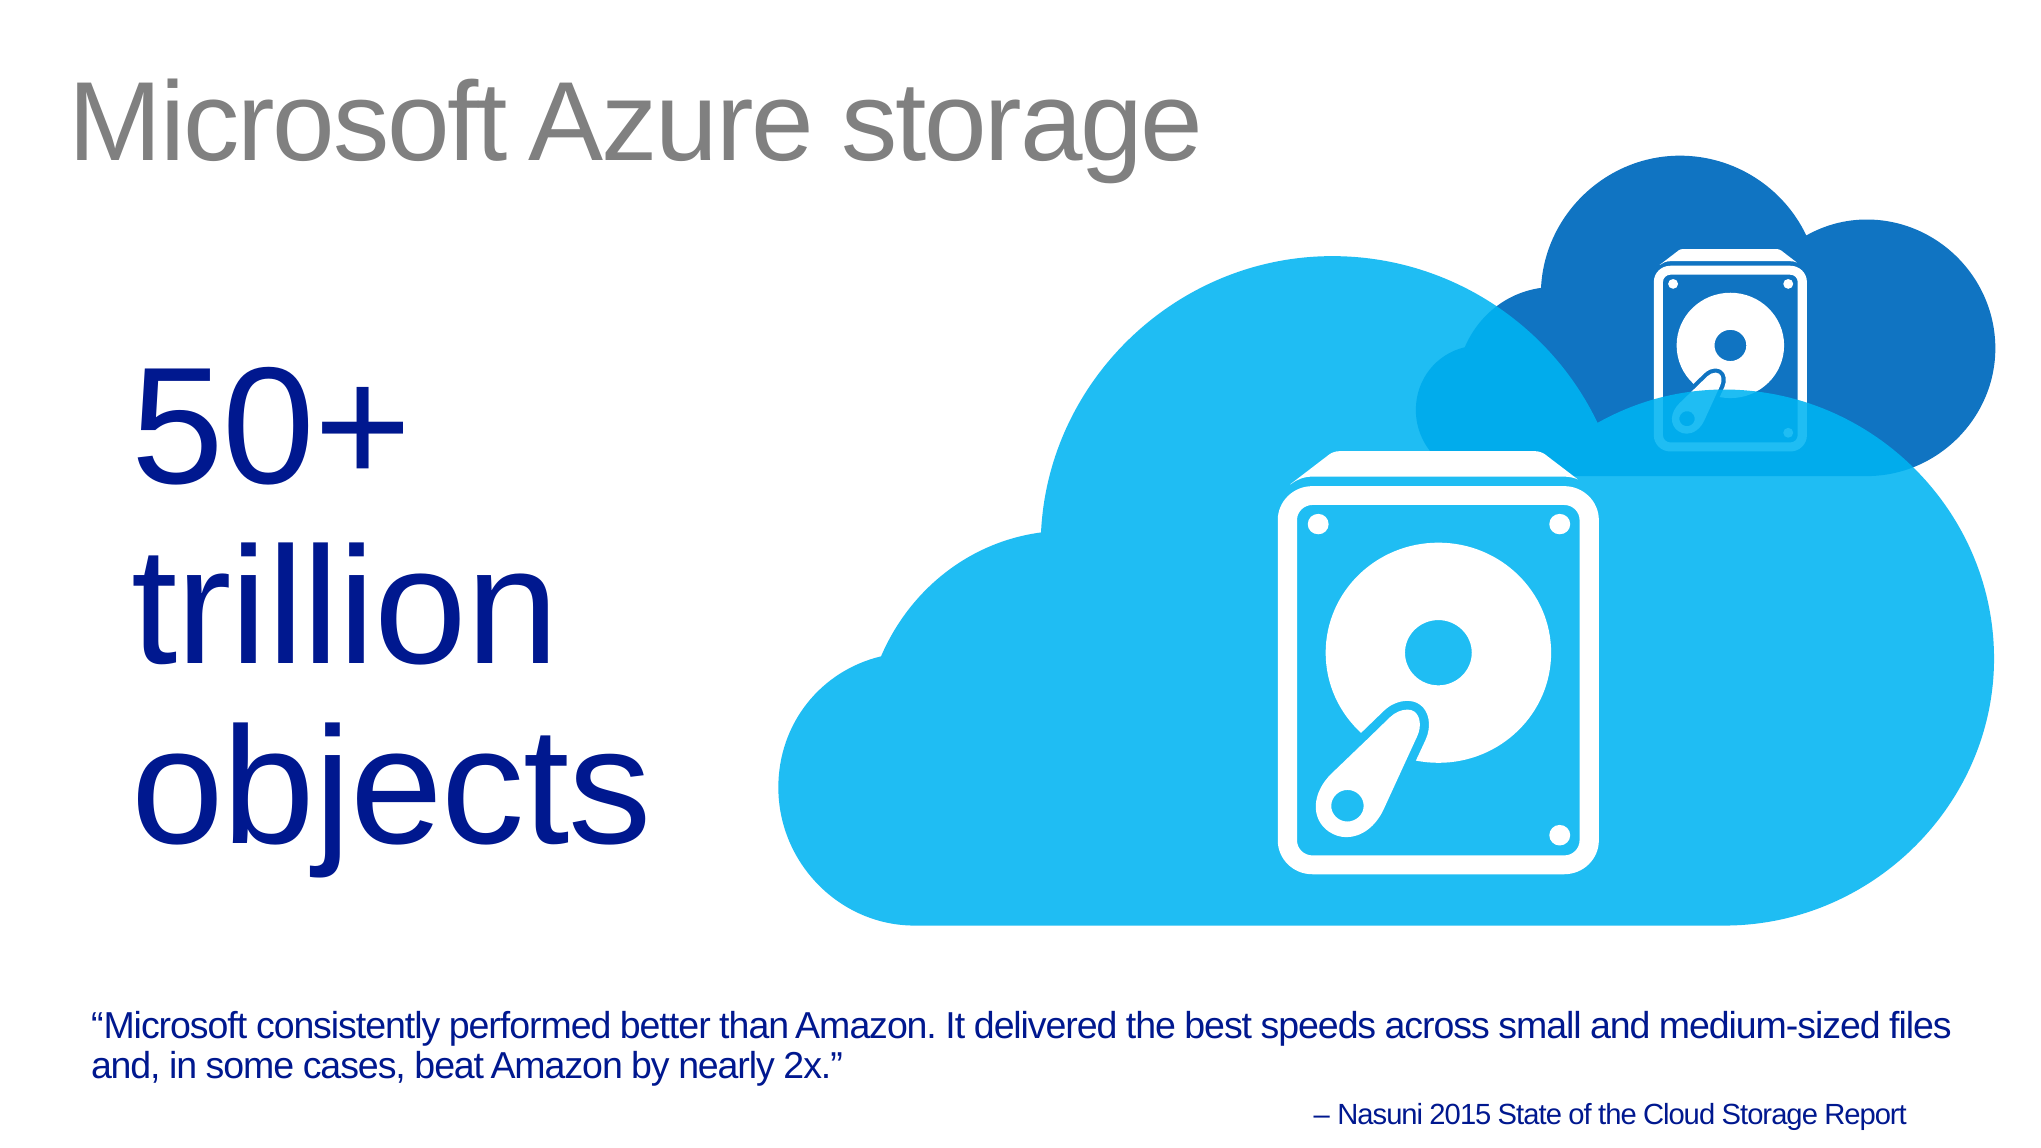

# Microsoft Azure storage

50+ trillion objects

“Microsoft consistently performed better than Amazon. It delivered the best speeds across small and medium-sized files and, in some cases, beat Amazon by nearly 2x.”
								   – Nasuni 2015 State of the Cloud Storage Report